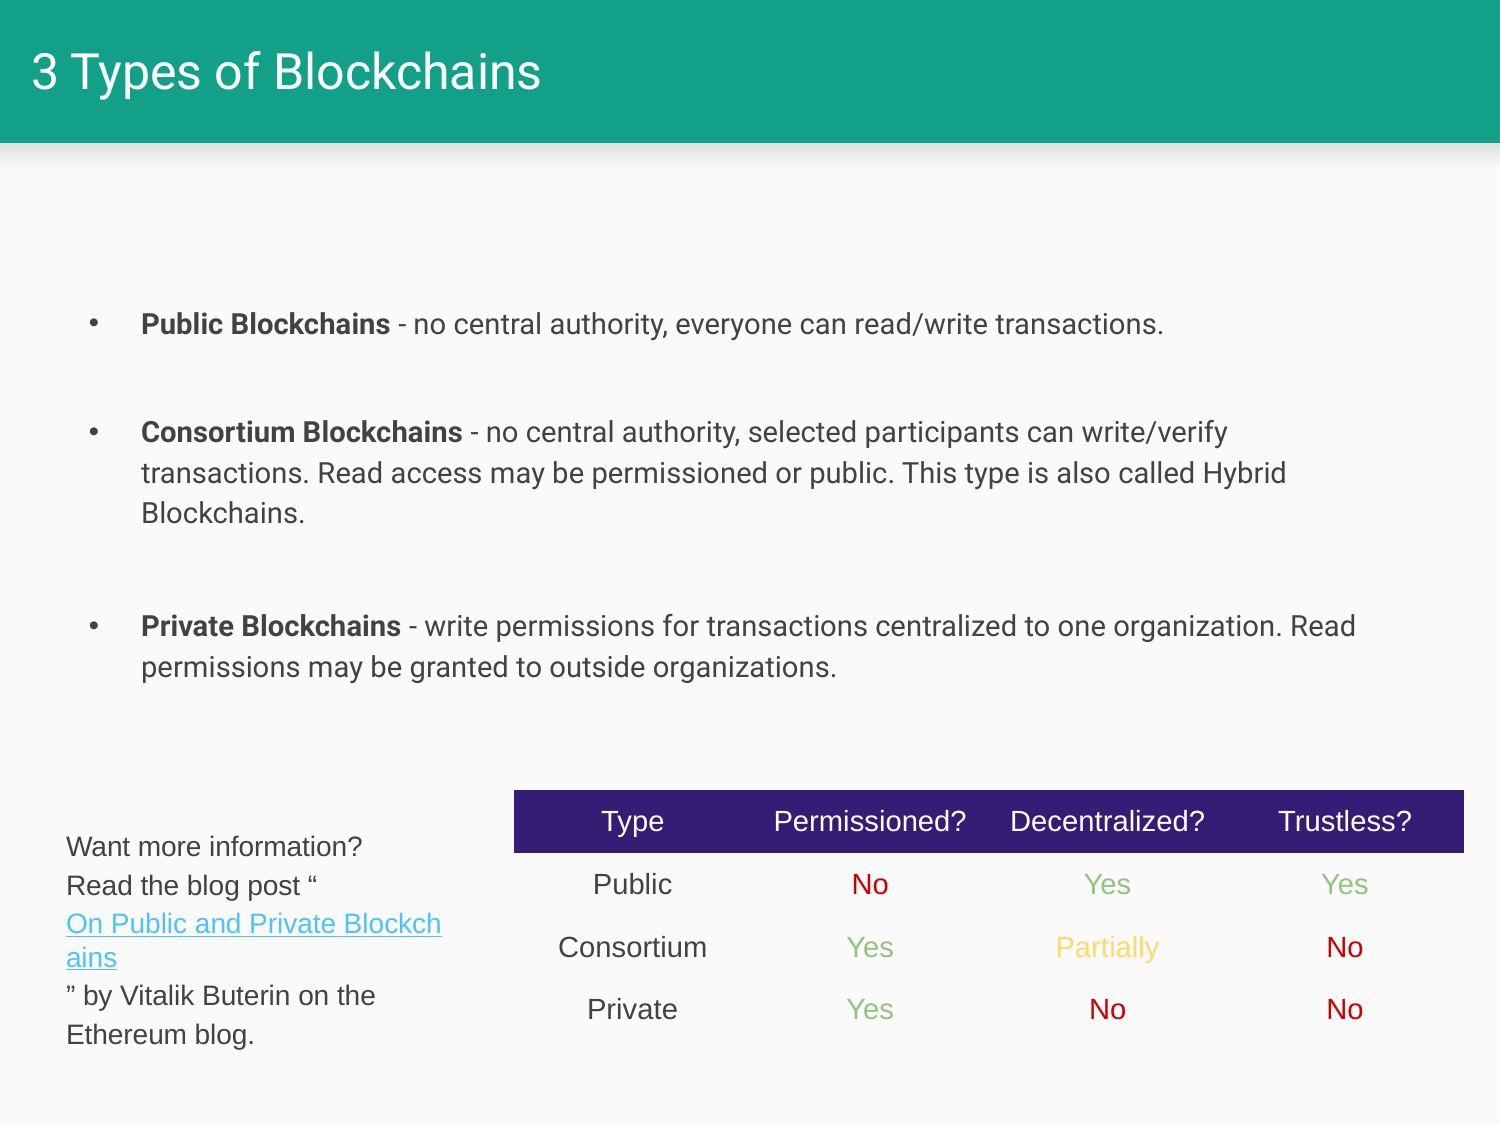

# 3 Types of Blockchains
Public Blockchains - no central authority, everyone can read/write transactions.
Consortium Blockchains - no central authority, selected participants can write/verify transactions. Read access may be permissioned or public. This type is also called Hybrid Blockchains.
Private Blockchains - write permissions for transactions centralized to one organization. Read permissions may be granted to outside organizations.
| Type | Permissioned? | Decentralized? | Trustless? |
| --- | --- | --- | --- |
| Public | No | Yes | Yes |
| Consortium | Yes | Partially | No |
| Private | Yes | No | No |
Want more information?
Read the blog post “On Public and Private Blockchains” by Vitalik Buterin on the Ethereum blog.